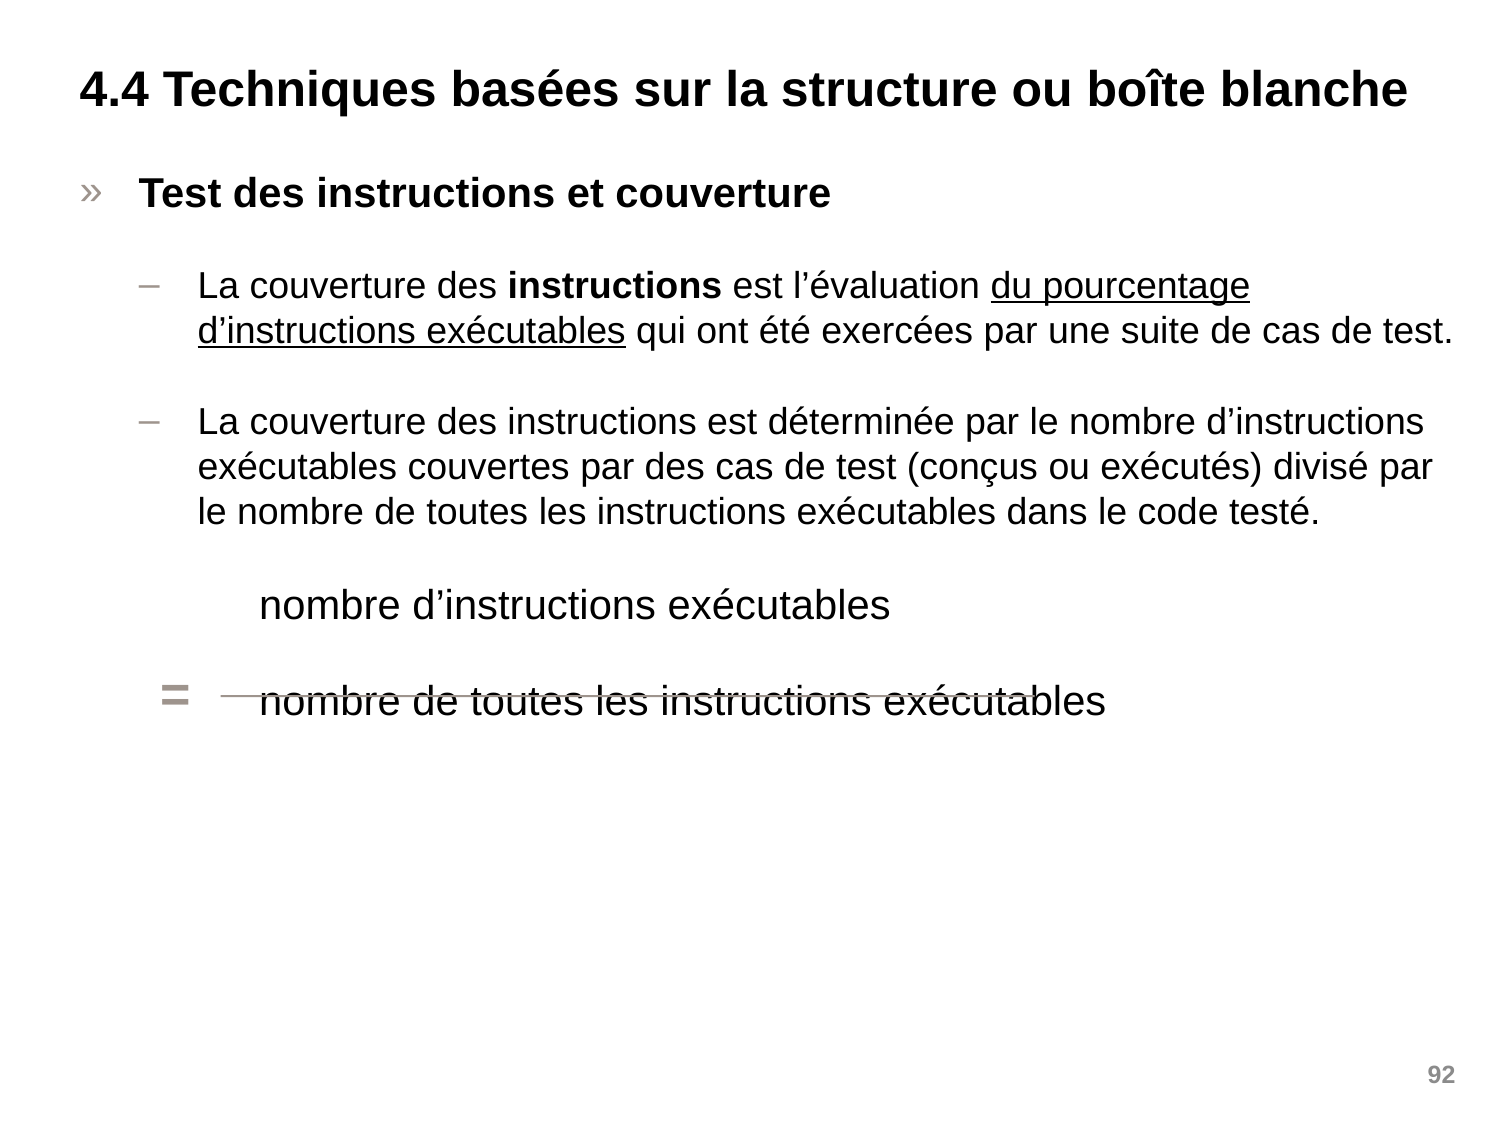

# 4.4 Techniques basées sur la structure ou boîte blanche
Test des instructions et couverture
La couverture des instructions est l’évaluation du pourcentage d’instructions exécutables qui ont été exercées par une suite de cas de test.
La couverture des instructions est déterminée par le nombre d’instructions exécutables couvertes par des cas de test (conçus ou exécutés) divisé par le nombre de toutes les instructions exécutables dans le code testé.
	     nombre d’instructions exécutables
	     nombre de toutes les instructions exécutables

=

92